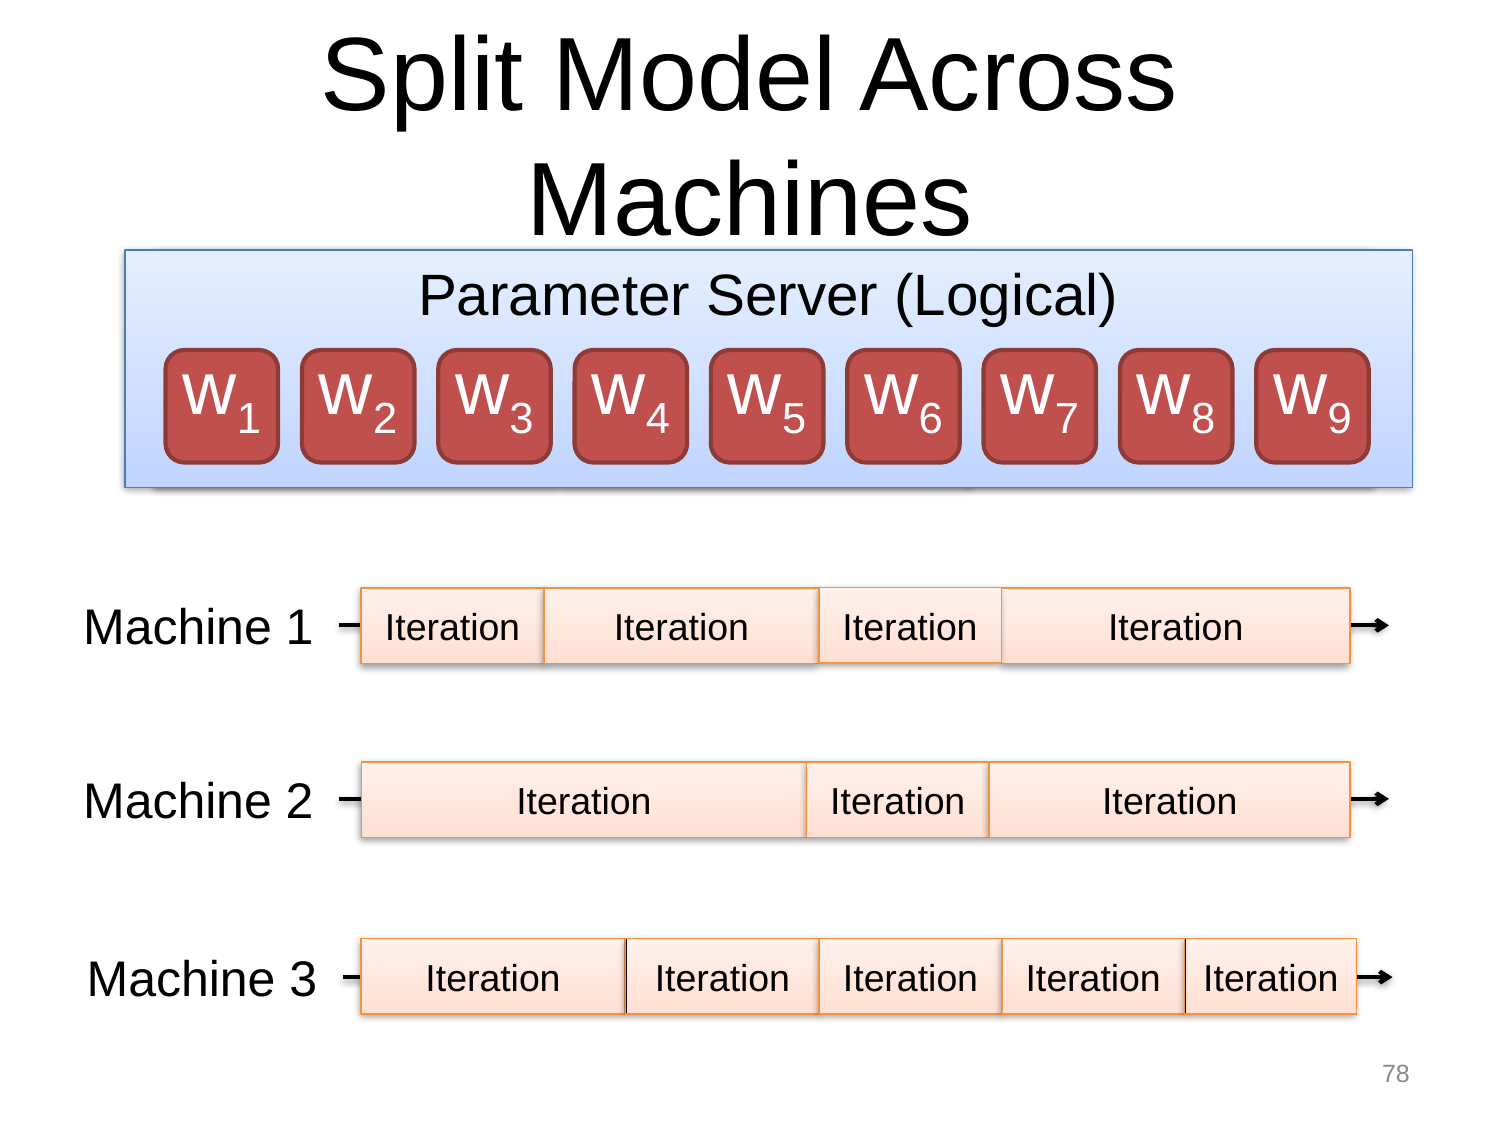

# Split Model Across Machines
Parameter Server
w7
w8
w9
Parameter Server (Logical)
w1
w2
w3
w4
w5
w6
w7
w8
w9
Parameter Server
w1
w2
w3
Parameter Server
w4
w5
w6
Iteration
Iteration
Iteration
Iteration
Machine 1
Machine 2
Iteration
Iteration
Iteration
Iteration
Iteration
Iteration
Iteration
Iteration
Machine 3
78